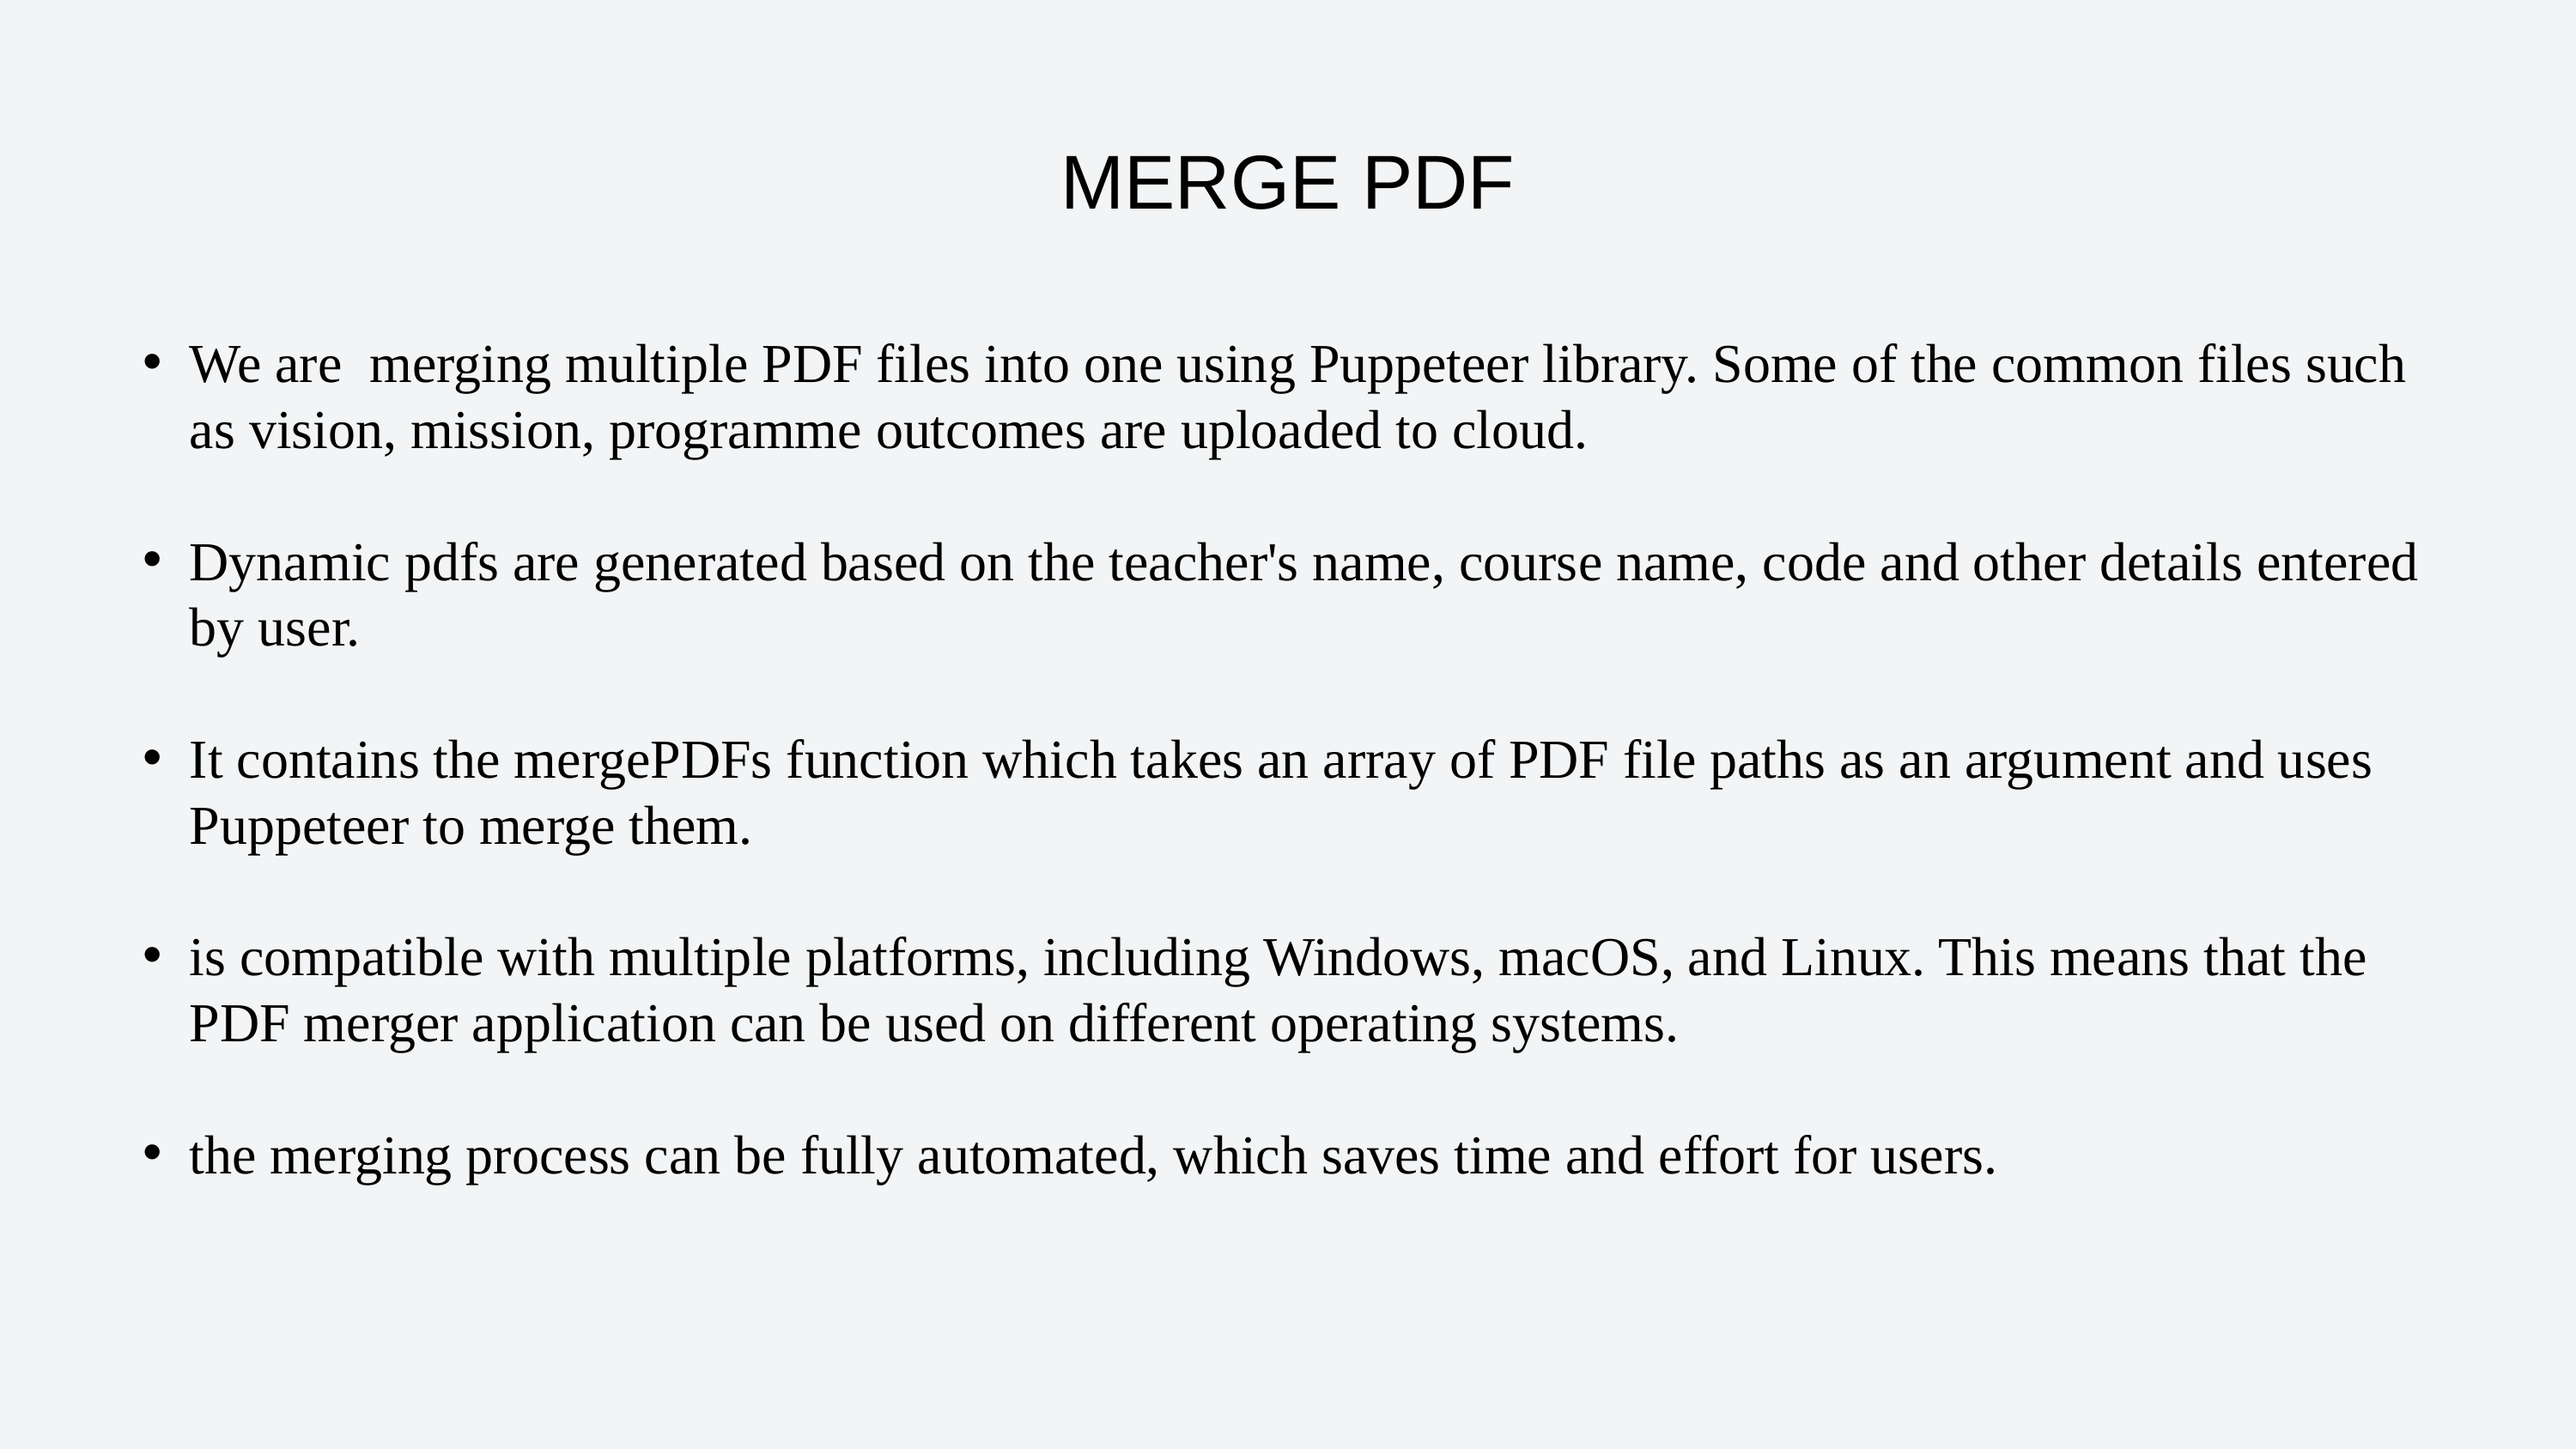

MERGE PDF
We are  merging multiple PDF files into one using Puppeteer library. Some of the common files such as vision, mission, programme outcomes are uploaded to cloud.

Dynamic pdfs are generated based on the teacher's name, course name, code and other details entered by user.

It contains the mergePDFs function which takes an array of PDF file paths as an argument and uses Puppeteer to merge them.

is compatible with multiple platforms, including Windows, macOS, and Linux. This means that the PDF merger application can be used on different operating systems.

the merging process can be fully automated, which saves time and effort for users.